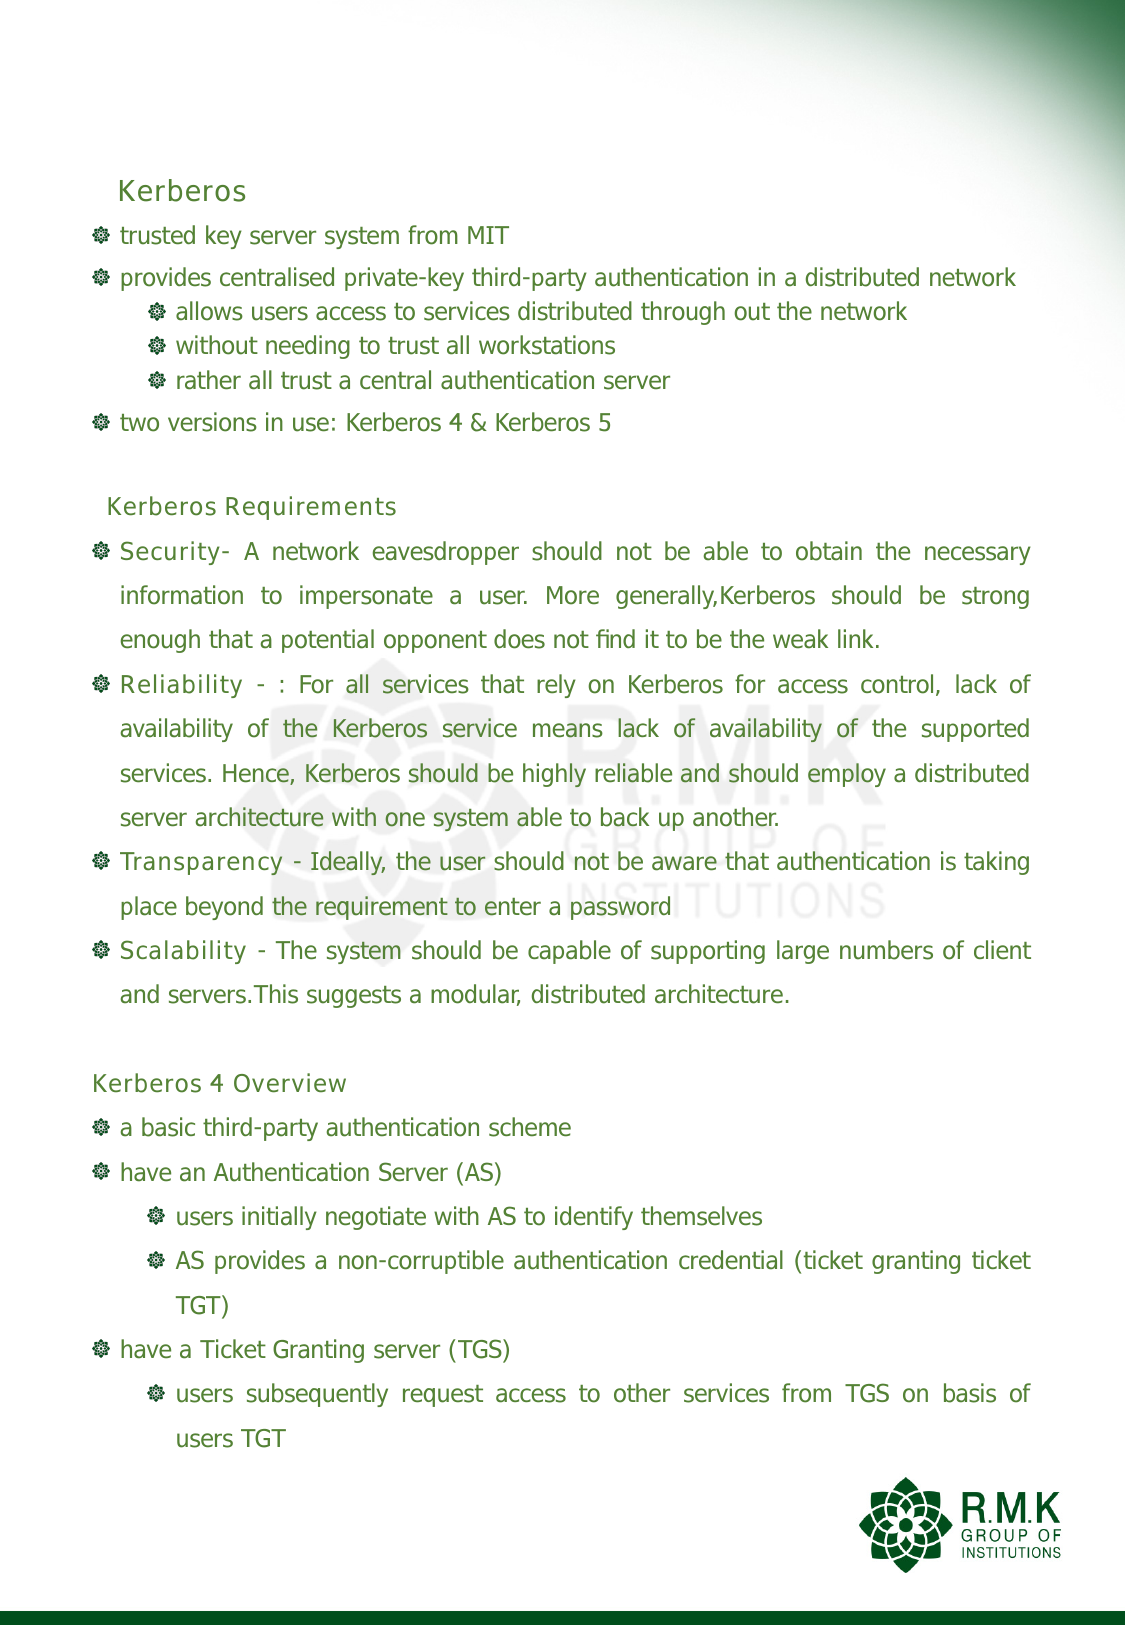

#
   Kerberos
trusted key server system from MIT
provides centralised private-key third-party authentication in a distributed network
allows users access to services distributed through out the network
without needing to trust all workstations
rather all trust a central authentication server
two versions in use: Kerberos 4 & Kerberos 5

  Kerberos Requirements
Security- A network eavesdropper should not be able to obtain the necessary information to impersonate a user. More generally,Kerberos should be strong enough that a potential opponent does not find it to be the weak link.
Reliability - : For all services that rely on Kerberos for access control, lack of availability of the Kerberos service means lack of availability of the supported services. Hence, Kerberos should be highly reliable and should employ a distributed server architecture with one system able to back up another.
Transparency - Ideally, the user should not be aware that authentication is taking place beyond the requirement to enter a password
Scalability - The system should be capable of supporting large numbers of client and servers.This suggests a modular, distributed architecture.

Kerberos 4 Overview
a basic third-party authentication scheme
have an Authentication Server (AS)
users initially negotiate with AS to identify themselves
AS provides a non-corruptible authentication credential (ticket granting ticket TGT)
have a Ticket Granting server (TGS)
users subsequently request access to other services from TGS on basis of users TGT